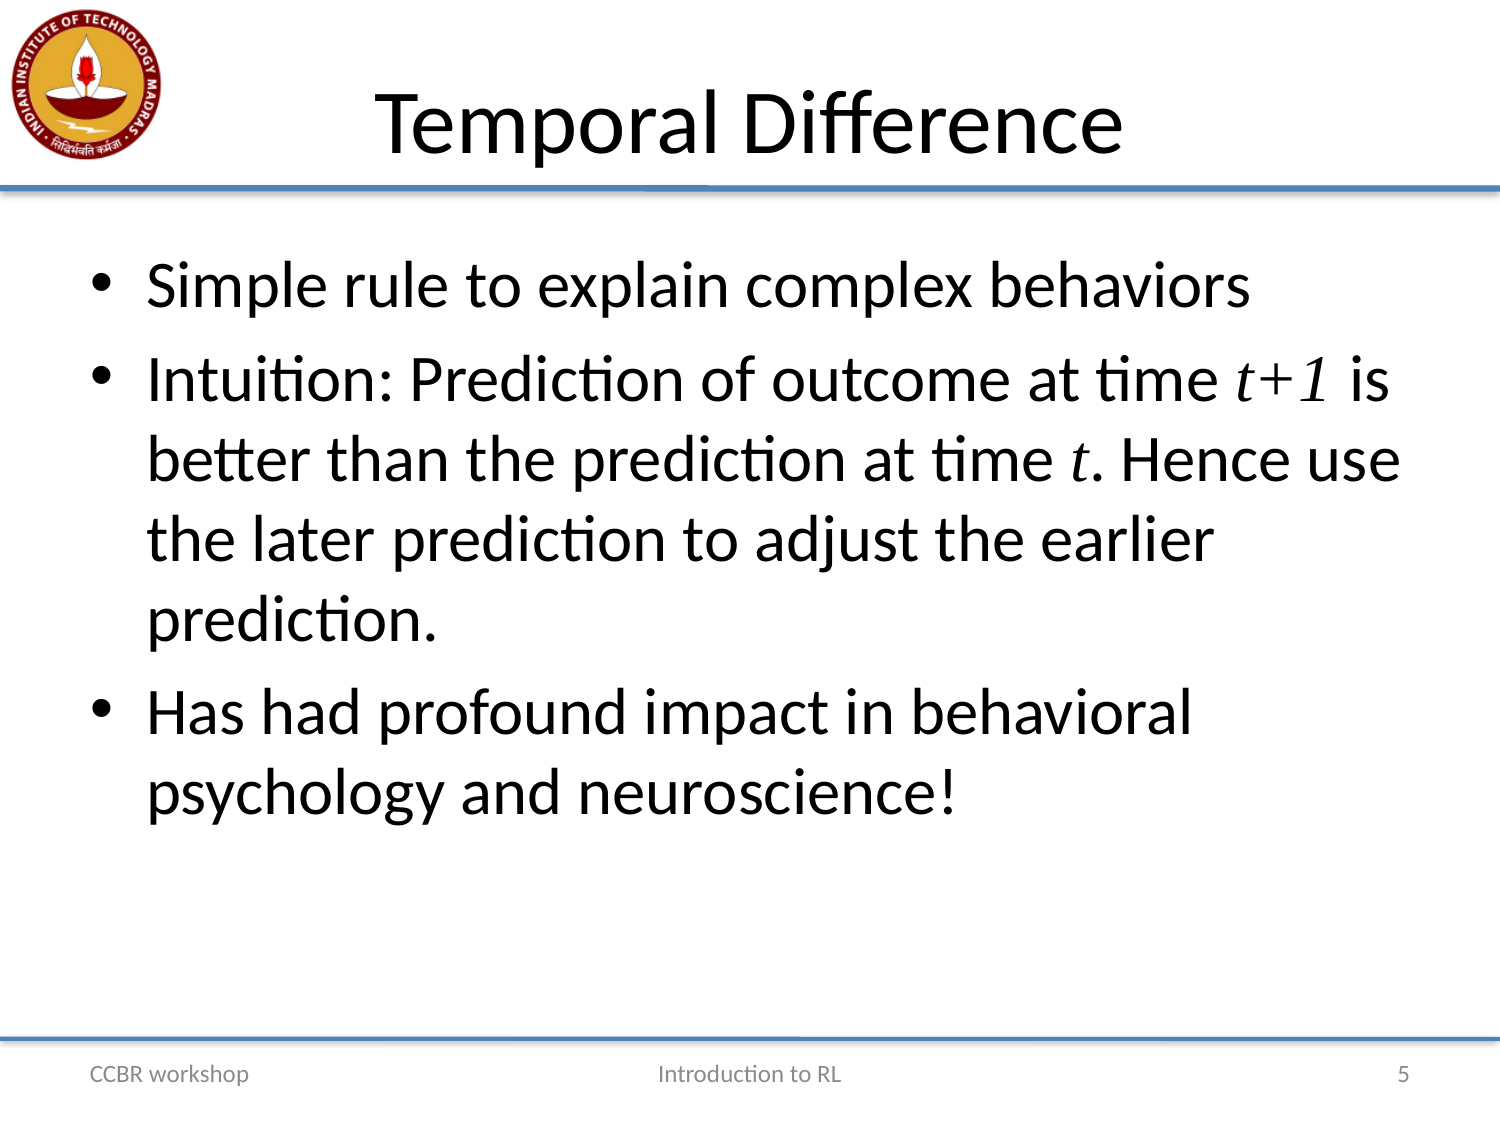

# Temporal Difference
Simple rule to explain complex behaviors
Intuition: Prediction of outcome at time t+1 is better than the prediction at time t. Hence use the later prediction to adjust the earlier prediction.
Has had profound impact in behavioral psychology and neuroscience!
CCBR workshop
Introduction to RL
5